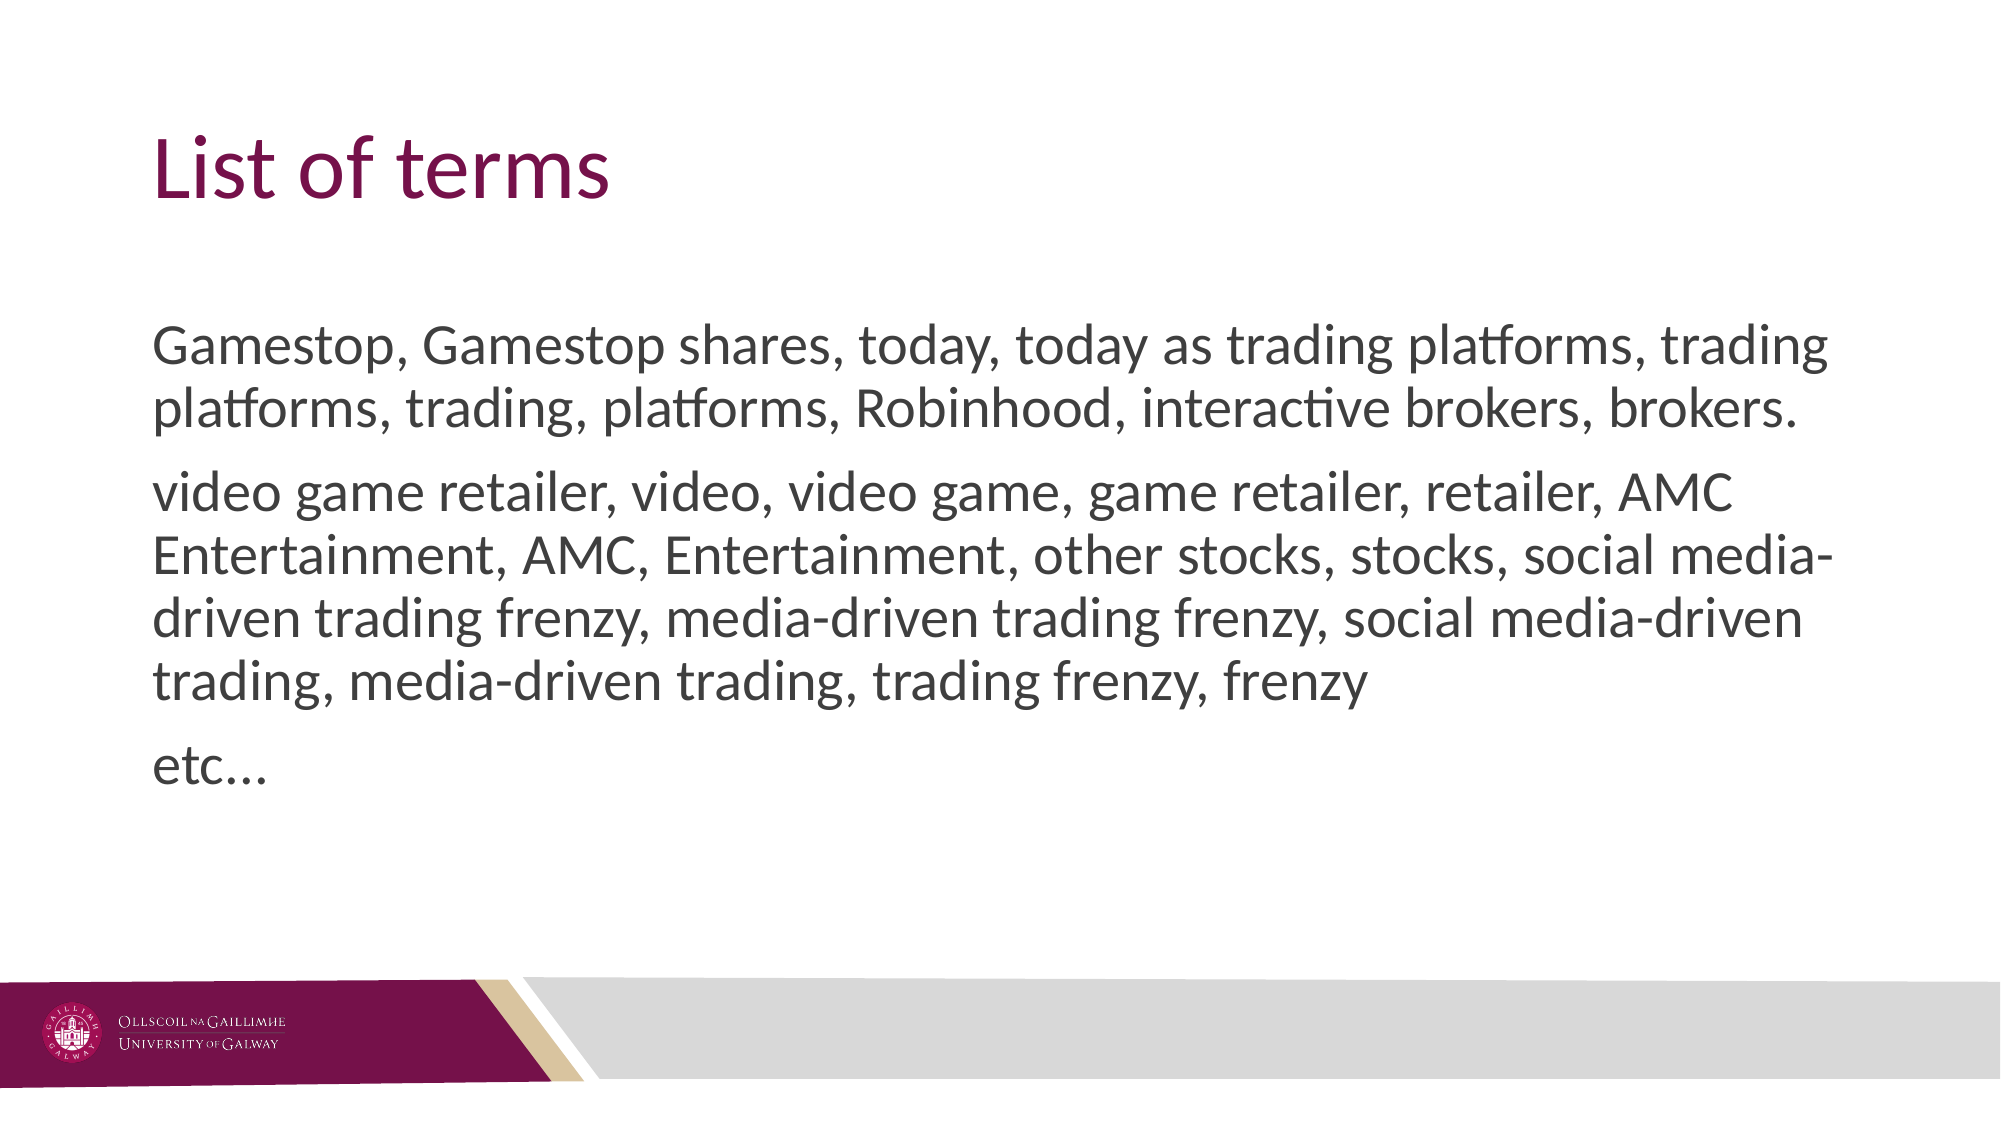

# List of terms
Gamestop, Gamestop shares, today, today as trading platforms, trading platforms, trading, platforms, Robinhood, interactive brokers, brokers.
video game retailer, video, video game, game retailer, retailer, AMC Entertainment, AMC, Entertainment, other stocks, stocks, social media-driven trading frenzy, media-driven trading frenzy, social media-driven trading, media-driven trading, trading frenzy, frenzy
etc...